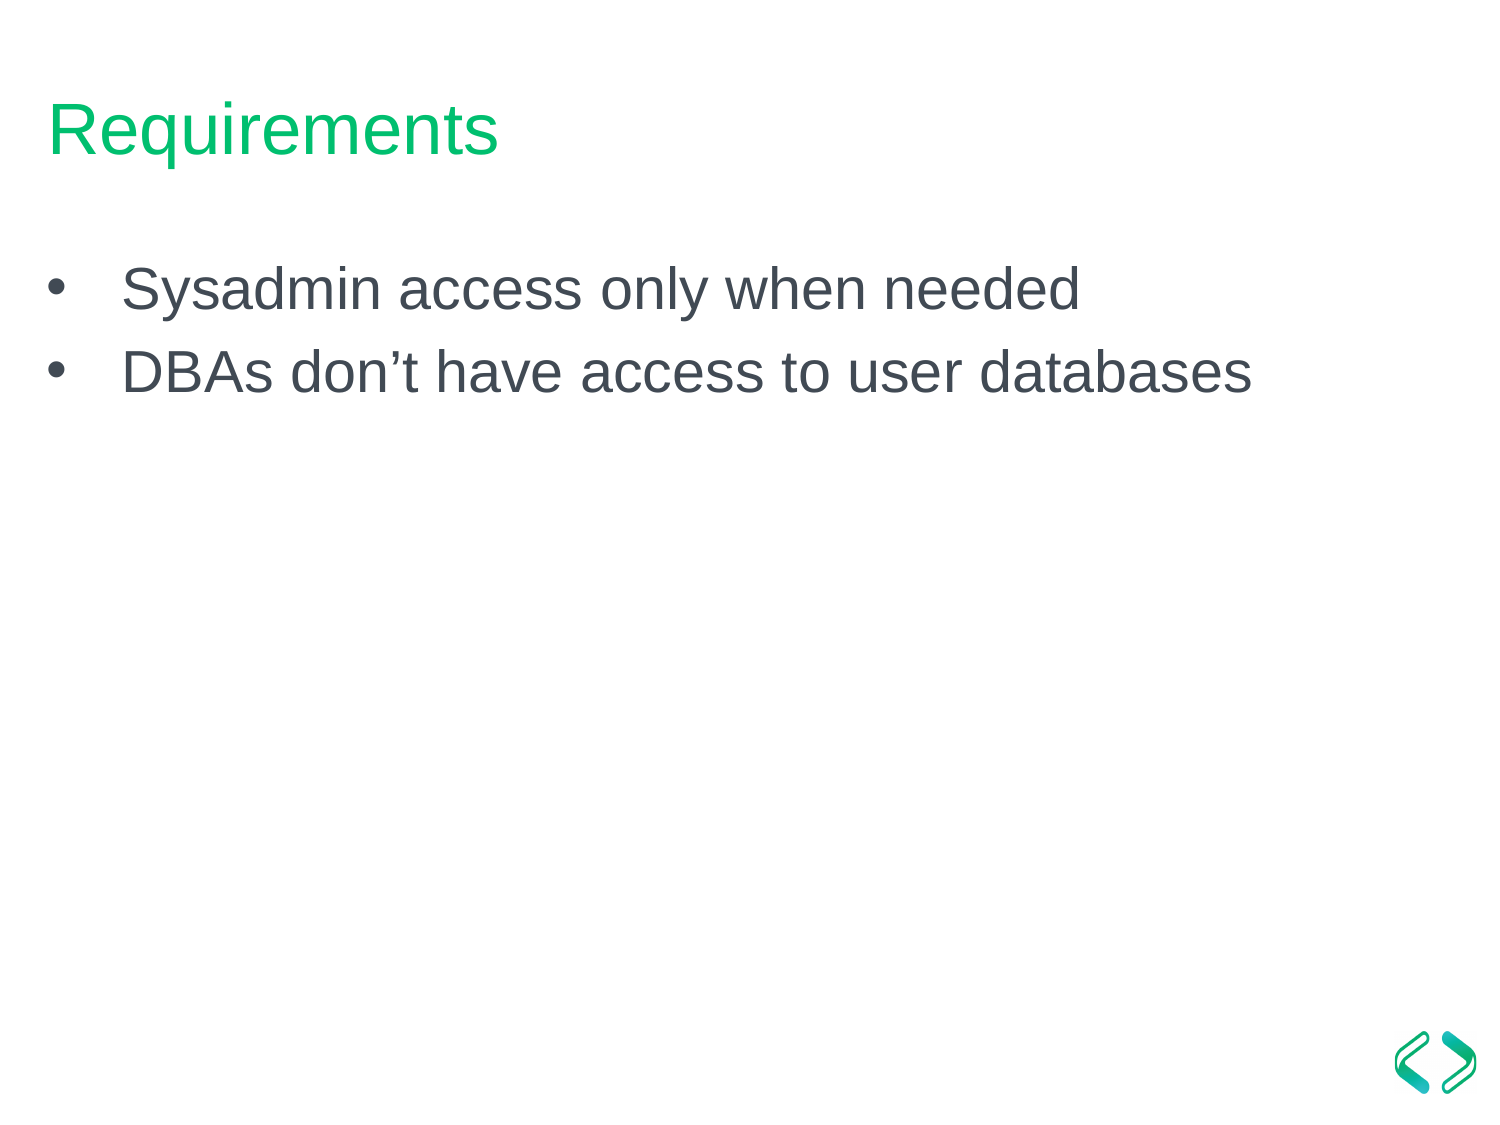

# Requirements
Sysadmin access only when needed
DBAs don’t have access to user databases